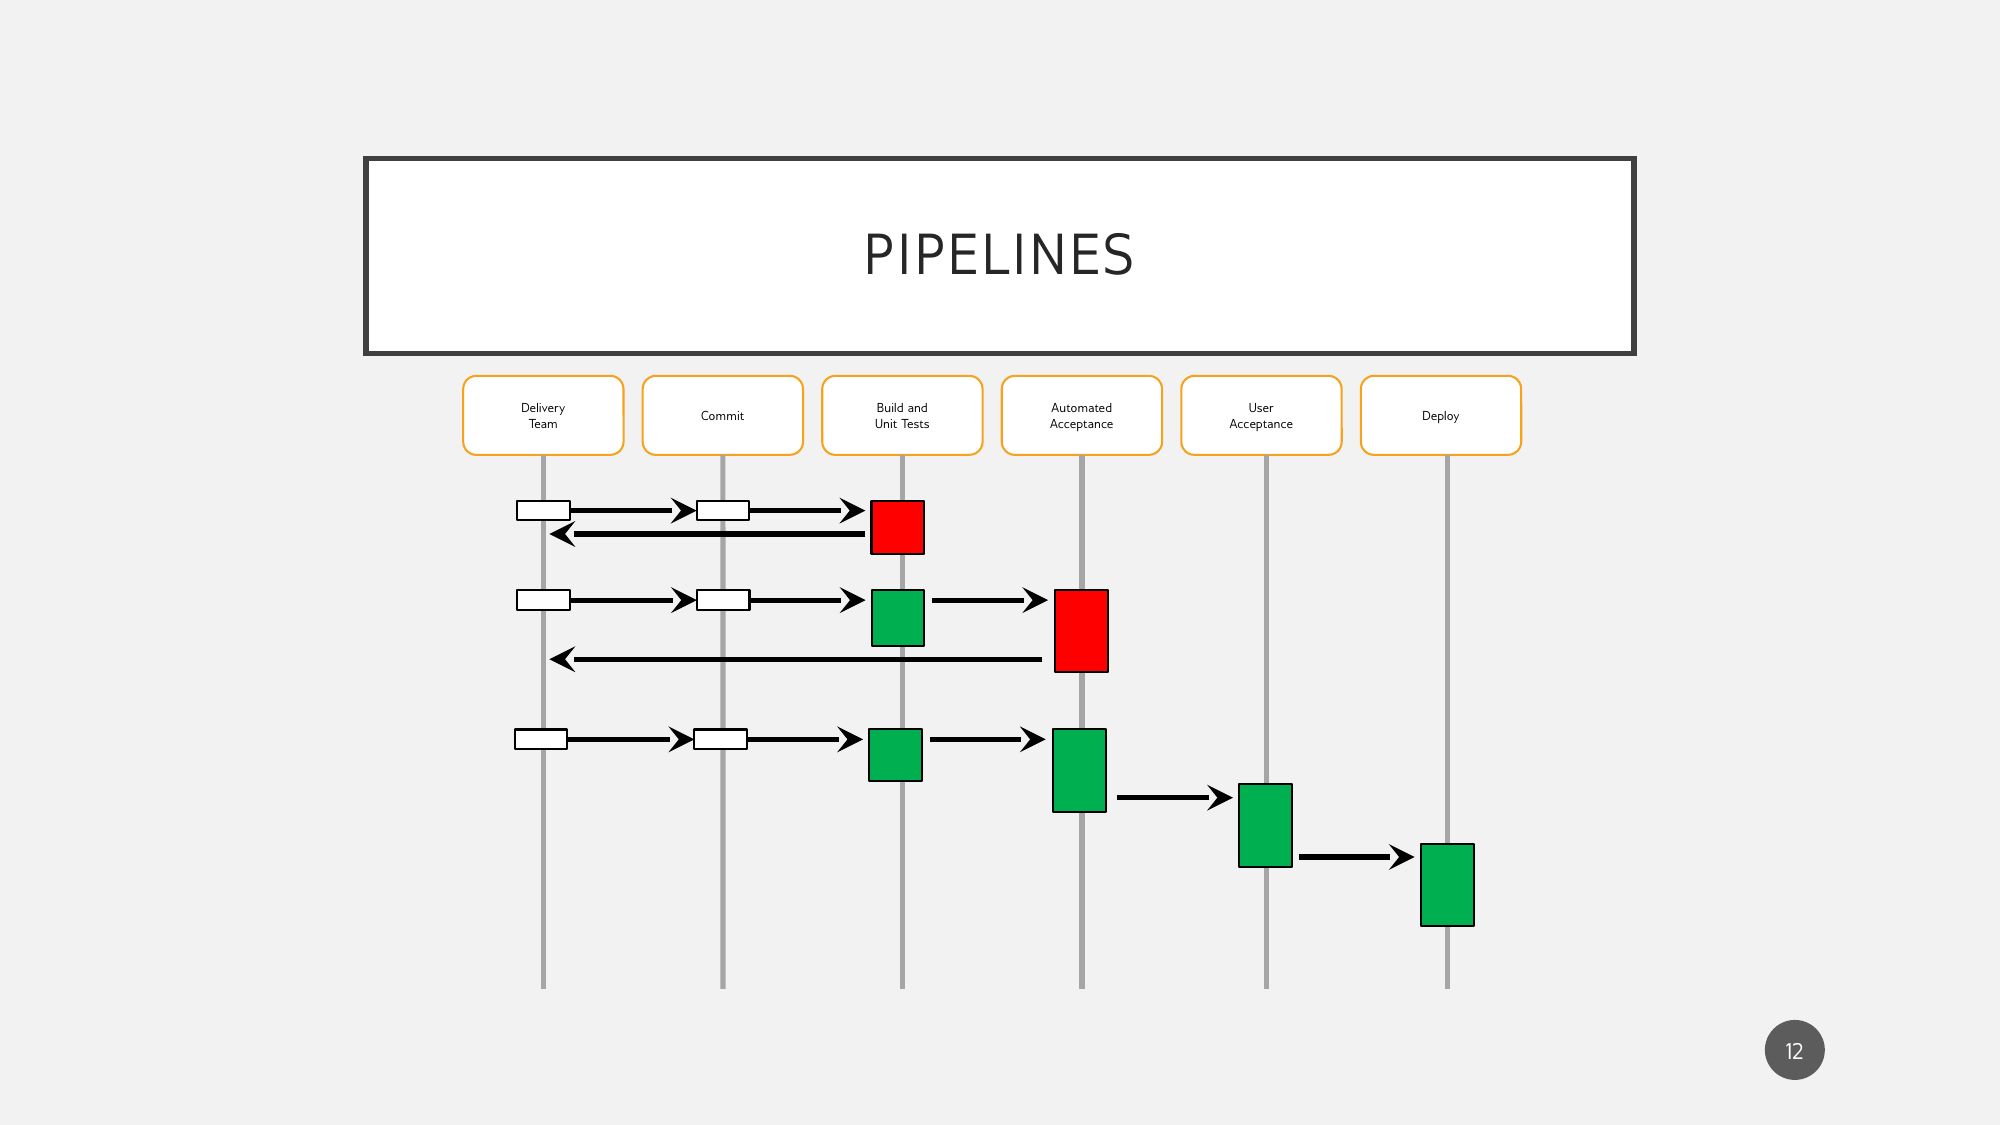

# pipelines
Delivery Team
Commit
Build and Unit Tests
Automated Acceptance
User Acceptance
Deploy

12